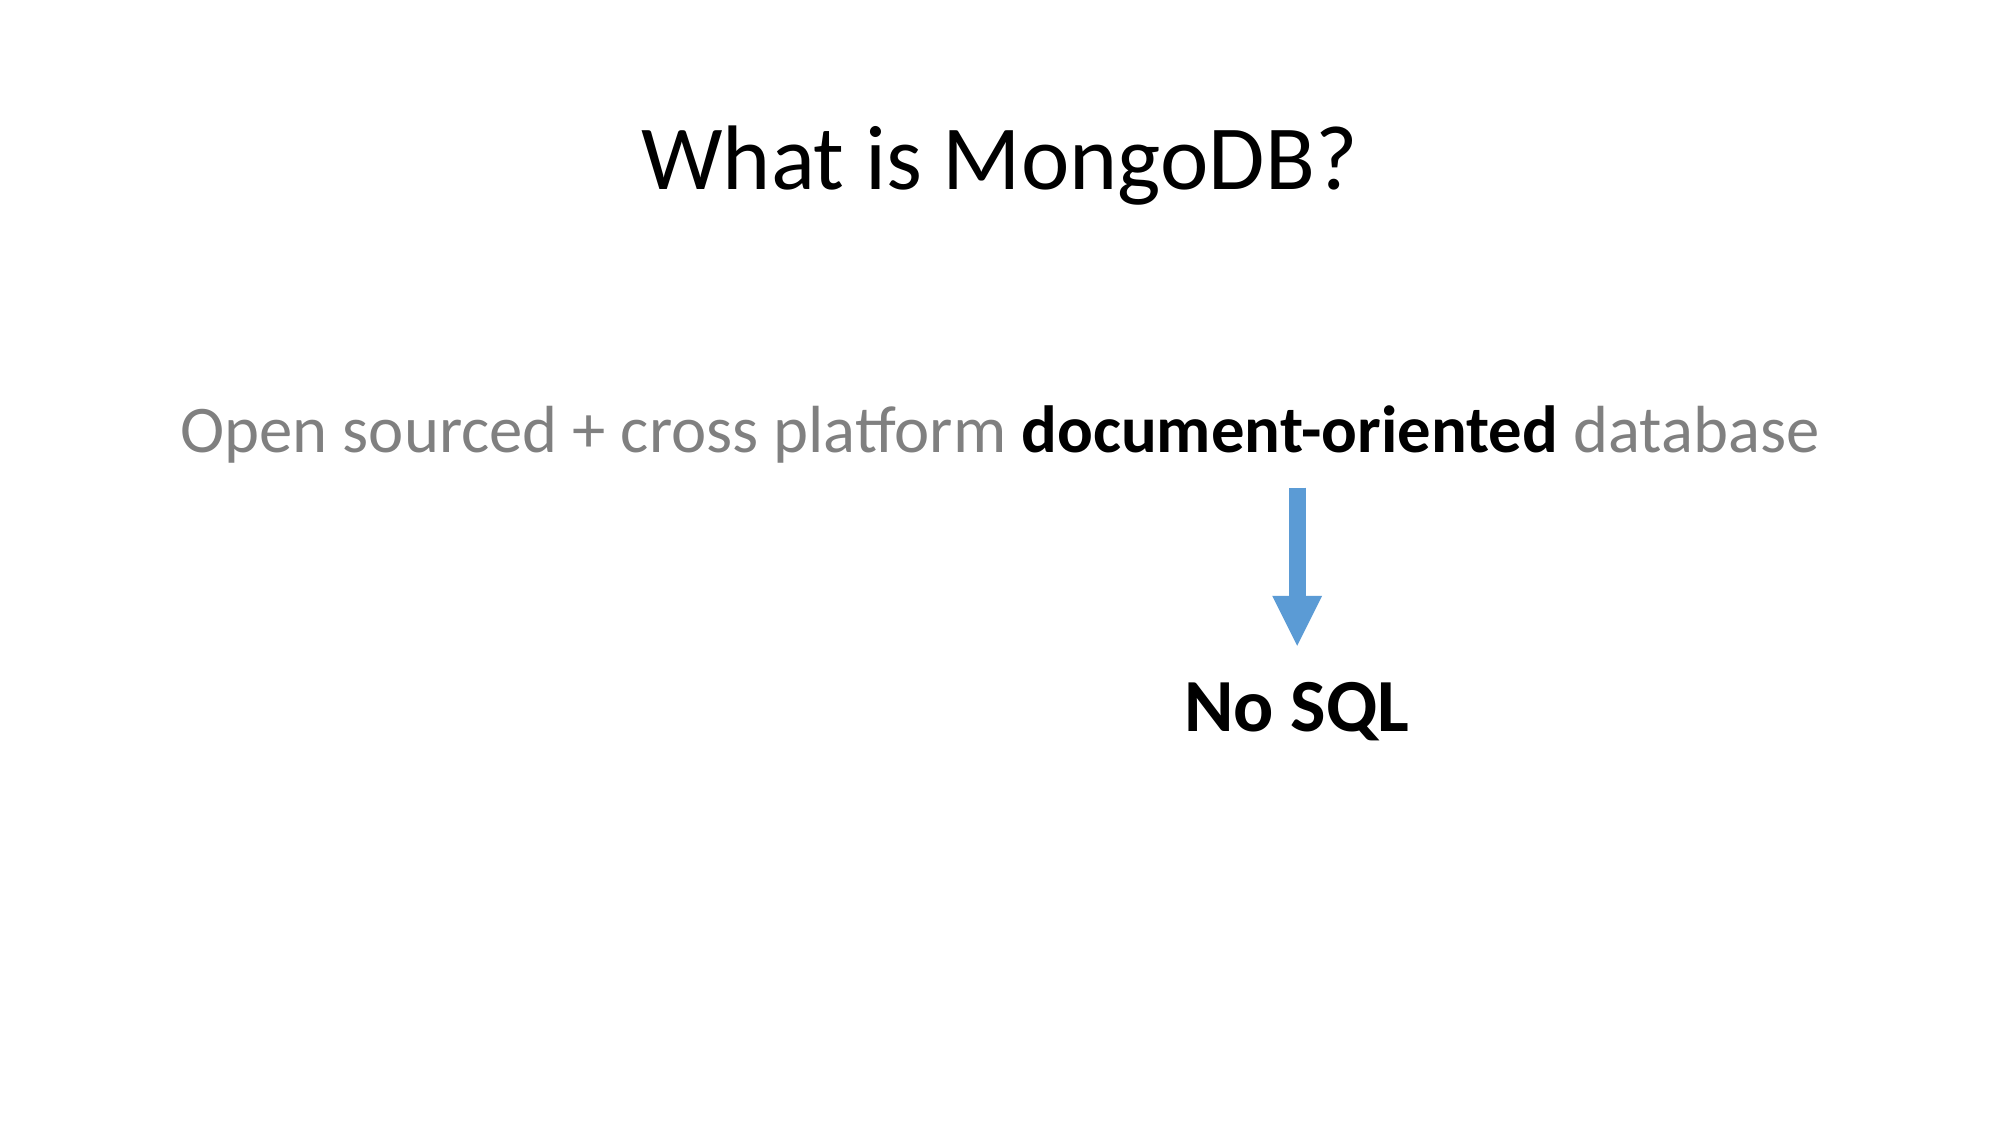

# What is MongoDB?
Open sourced + cross platform document-oriented database
No SQL